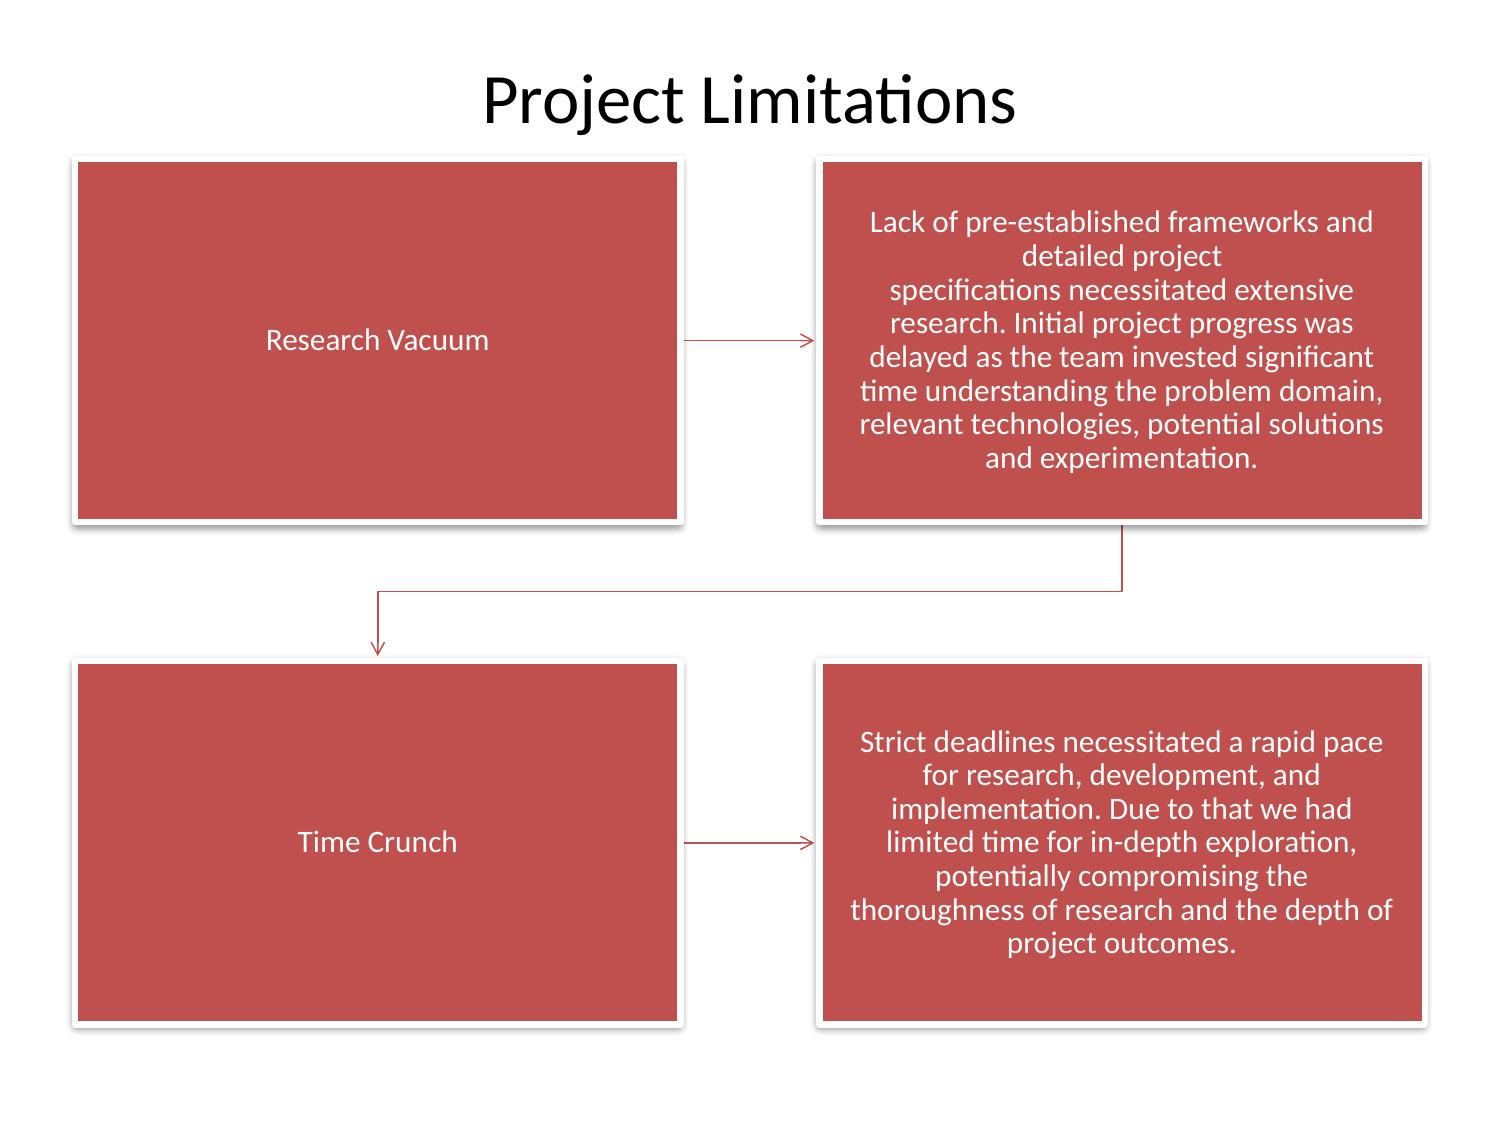

# Project Limitations

Research Vacuum

Lack of pre-established frameworks and detailed project specifications necessitated extensive research. Initial project progress was delayed as the team invested significant time understanding the problem domain, relevant technologies, potential solutions and experimentation.

Time Crunch
Strict deadlines necessitated a rapid pace for research, development, and implementation. Due to that we had limited time for in-depth exploration, potentially compromising the thoroughness of research and the depth of project outcomes.